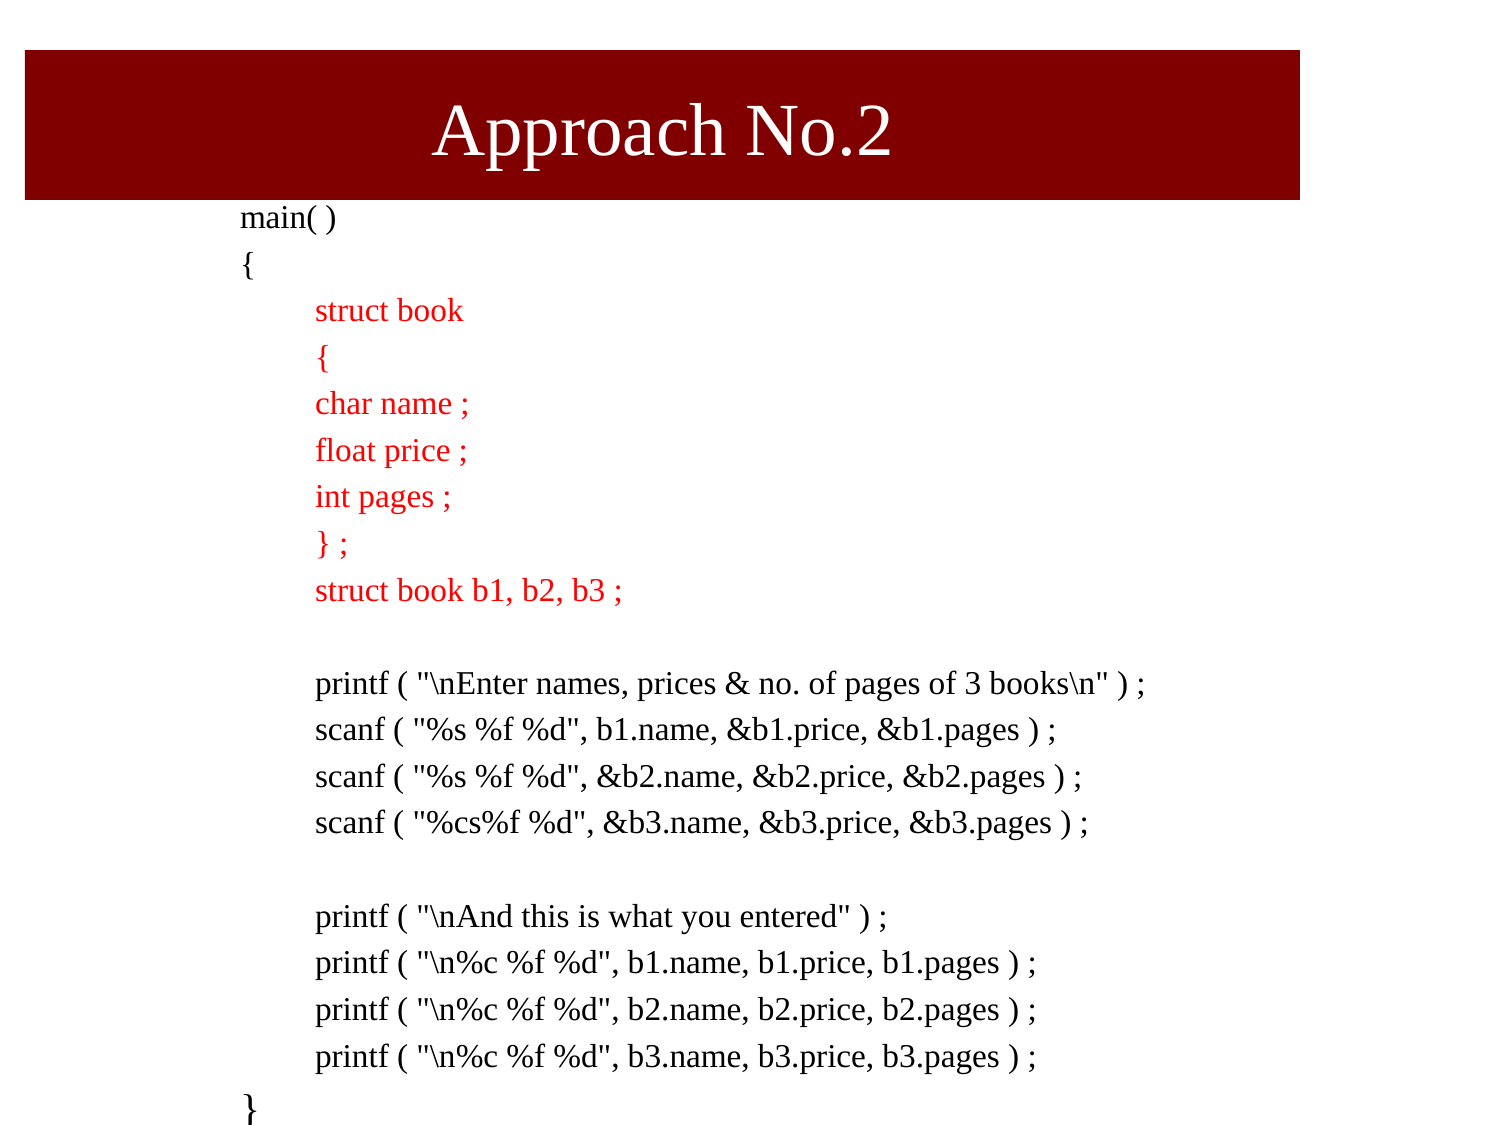

# Approach No.2
main( )
{
struct book
{
char name ;
float price ;
int pages ;
} ;
struct book b1, b2, b3 ;

printf ( "\nEnter names, prices & no. of pages of 3 books\n" ) ;
scanf ( "%s %f %d", b1.name, &b1.price, &b1.pages ) ;
scanf ( "%s %f %d", &b2.name, &b2.price, &b2.pages ) ;
scanf ( "%cs%f %d", &b3.name, &b3.price, &b3.pages ) ;

printf ( "\nAnd this is what you entered" ) ;
printf ( "\n%c %f %d", b1.name, b1.price, b1.pages ) ;
printf ( "\n%c %f %d", b2.name, b2.price, b2.pages ) ;
printf ( "\n%c %f %d", b3.name, b3.price, b3.pages ) ;
}